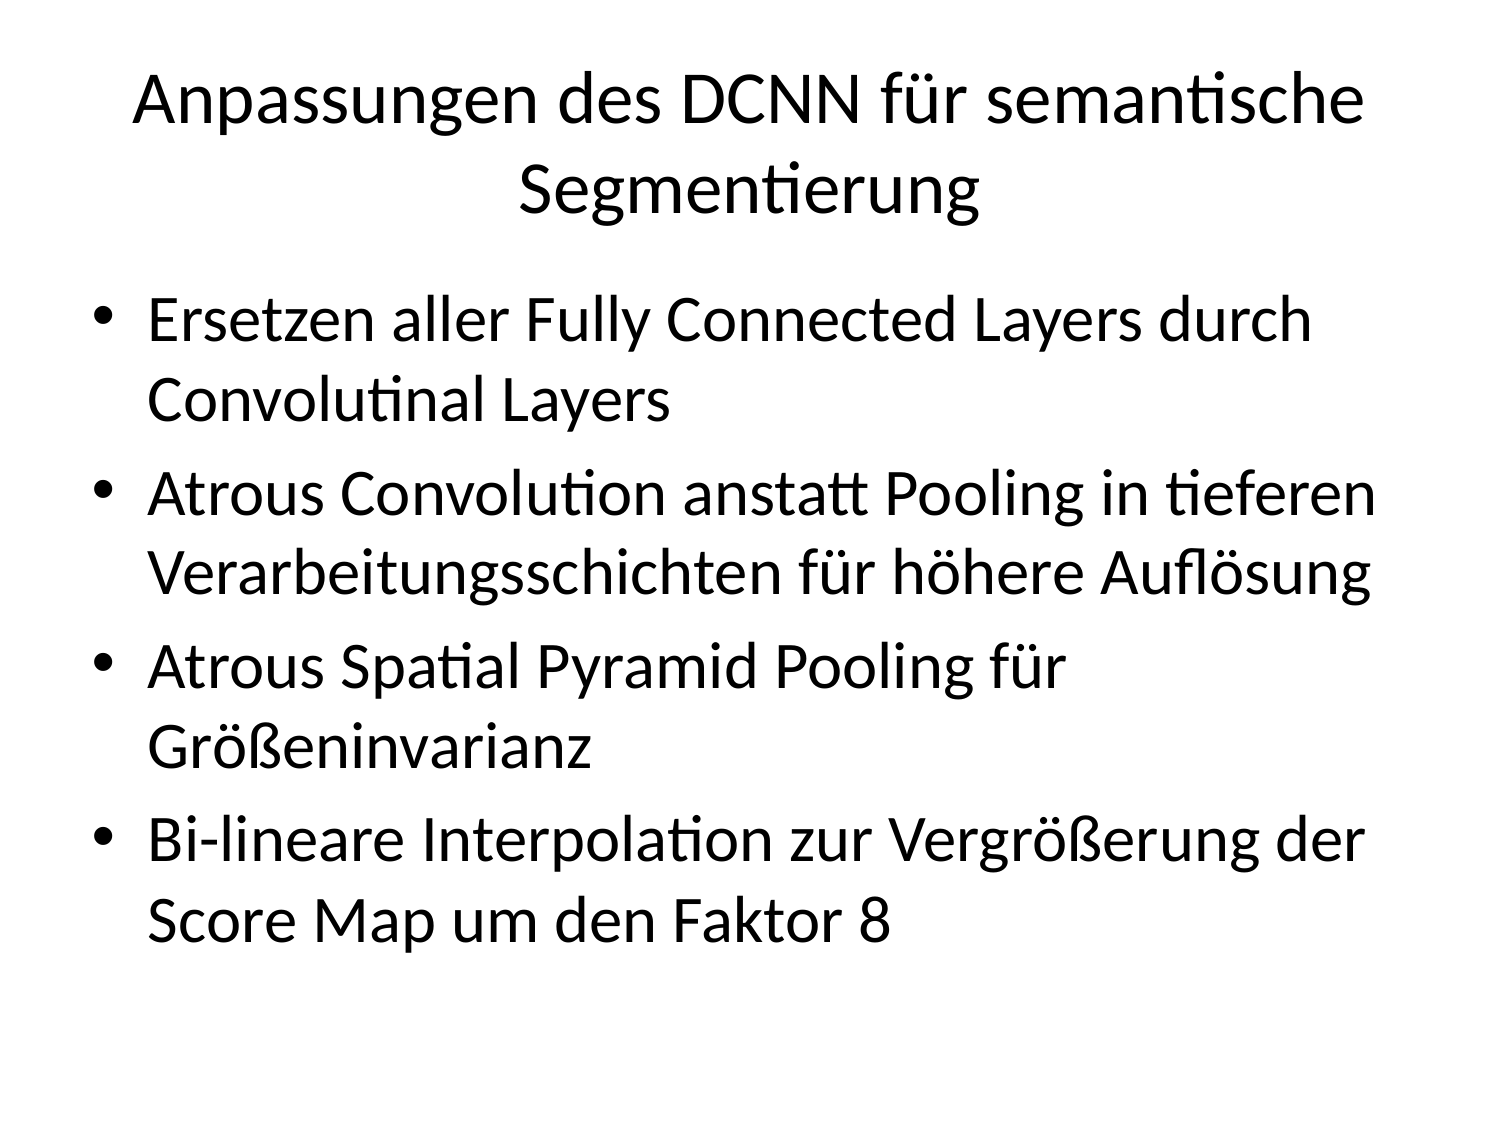

# Anpassungen des DCNN für semantische Segmentierung
Ersetzen aller Fully Connected Layers durch Convolutinal Layers
Atrous Convolution anstatt Pooling in tieferen Verarbeitungsschichten für höhere Auflösung
Atrous Spatial Pyramid Pooling für Größeninvarianz
Bi-lineare Interpolation zur Vergrößerung der Score Map um den Faktor 8